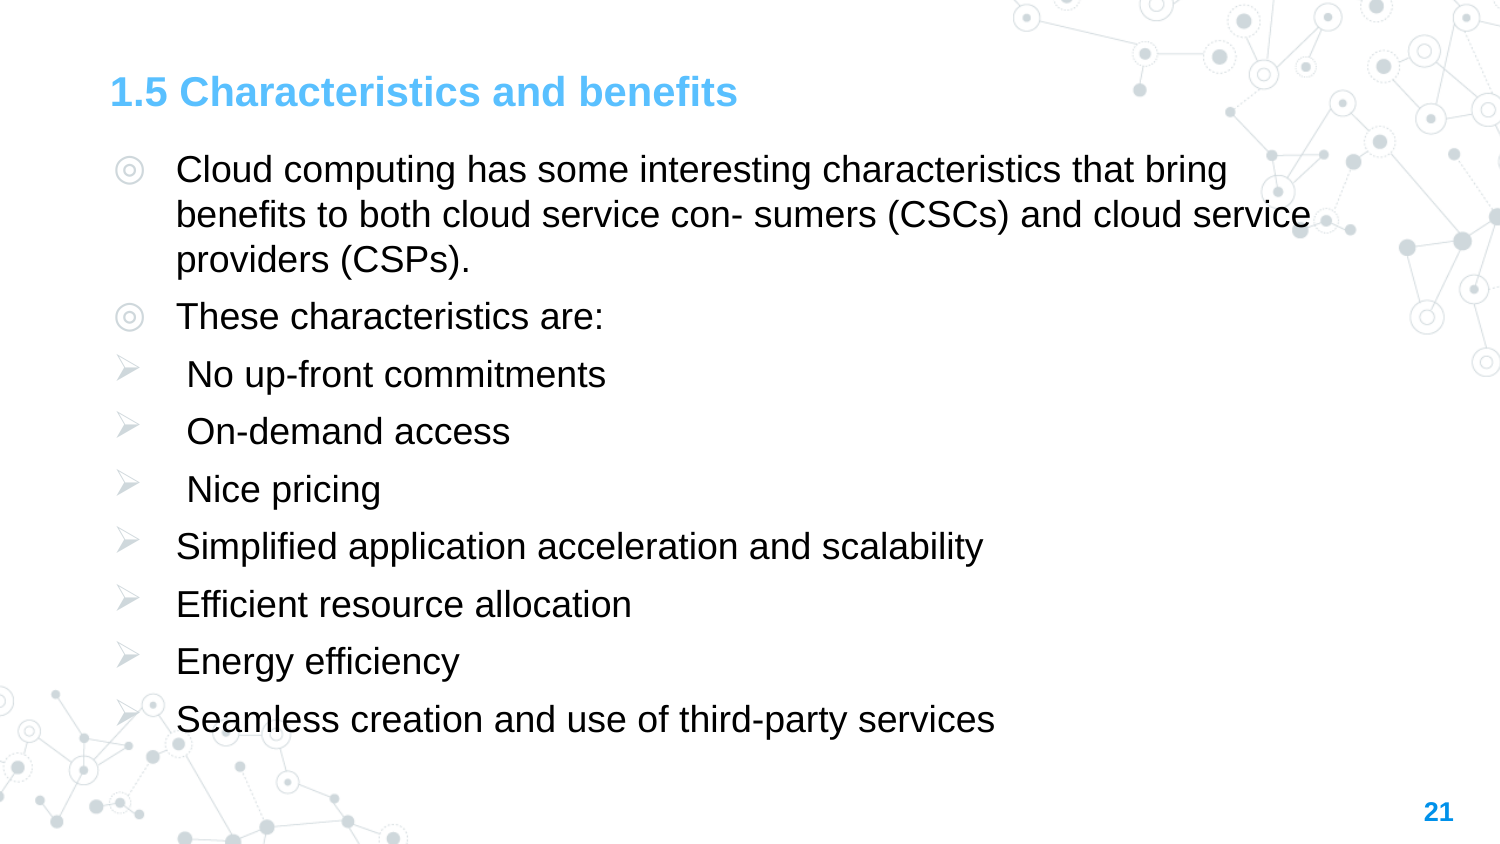

# 1.5 Characteristics and benefits
Cloud computing has some interesting characteristics that bring benefits to both cloud service con- sumers (CSCs) and cloud service providers (CSPs).
These characteristics are:
 No up-front commitments
 On-demand access
 Nice pricing
Simplified application acceleration and scalability
Efficient resource allocation
Energy efficiency
Seamless creation and use of third-party services
21